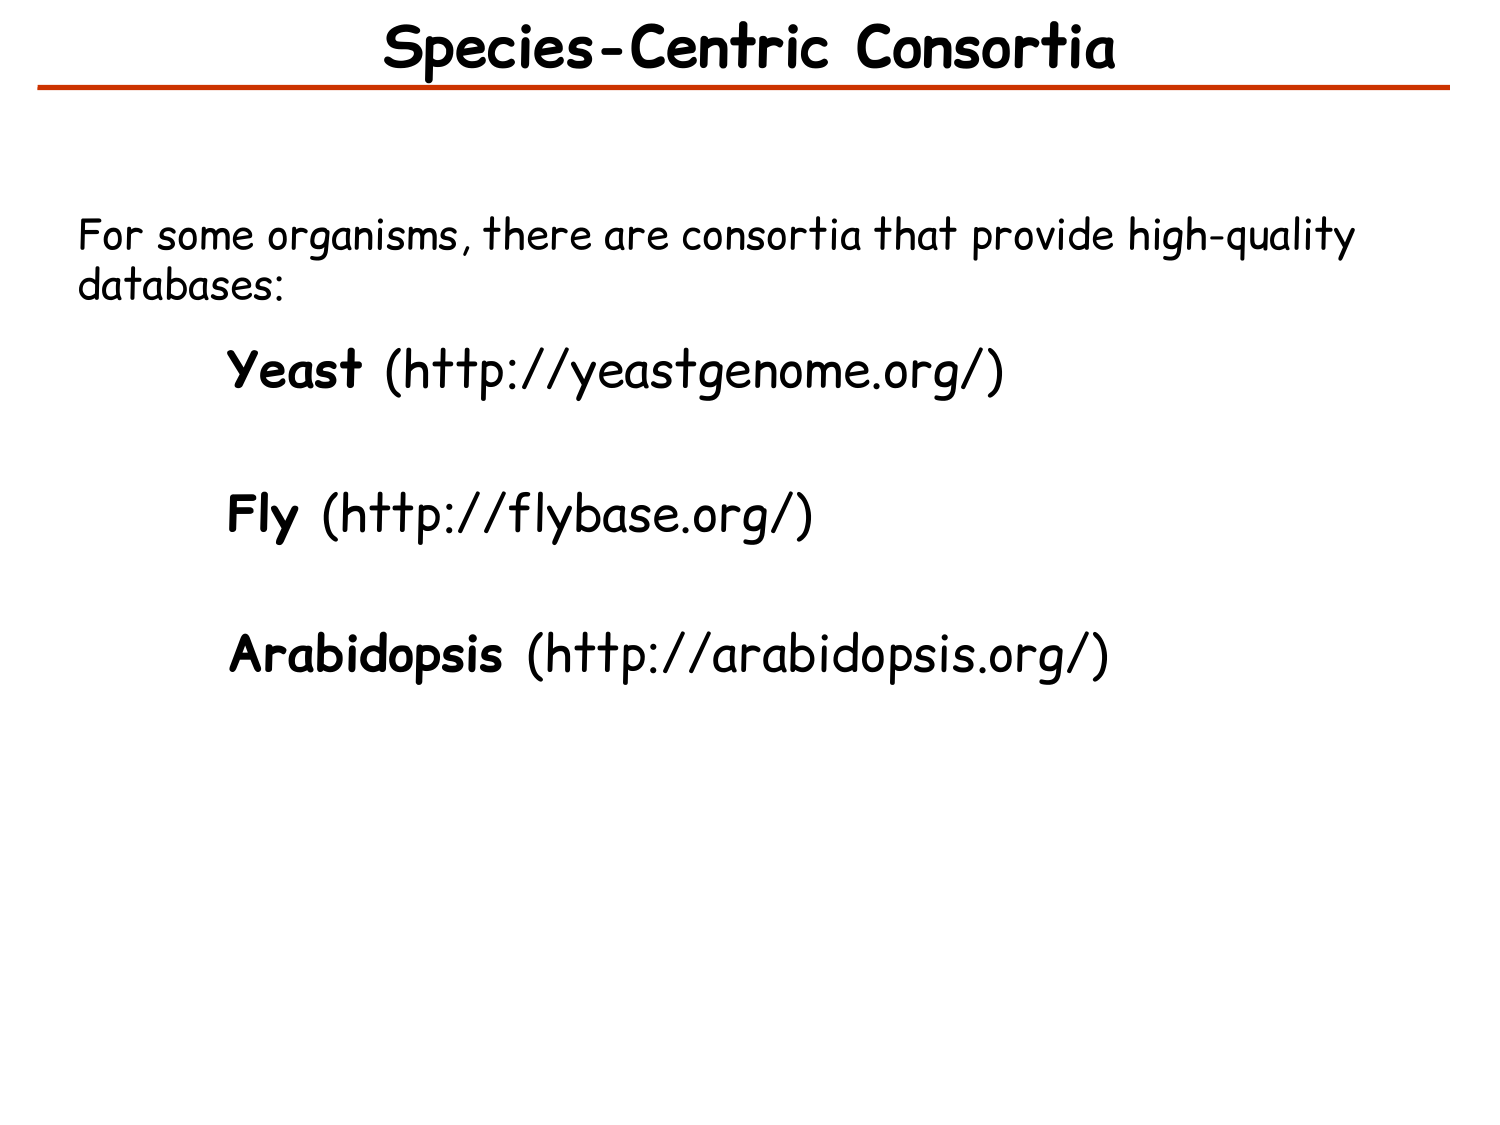

# Species-Centric Consortia

For some organisms, there are consortia that provide high-quality databases:
	Yeast (http://yeastgenome.org/)

	Fly (http://flybase.org/)

Arabidopsis (http://arabidopsis.org/)